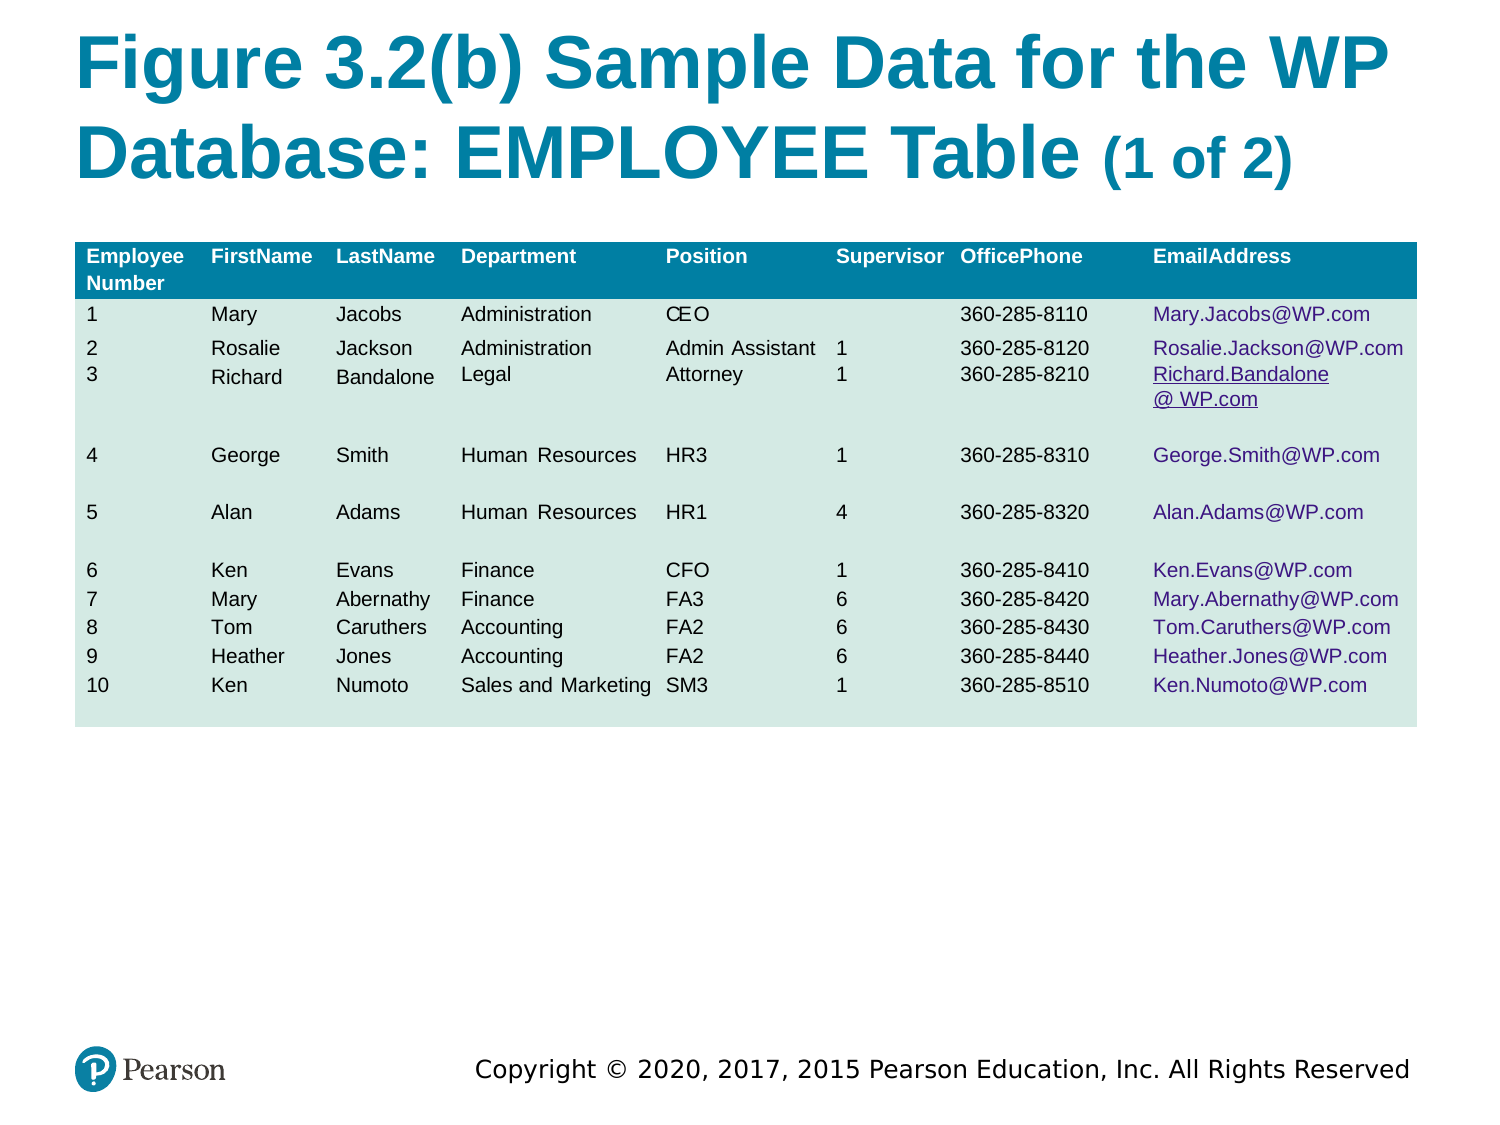

# Figure 3.2(b) Sample Data for the WP Database: EMPLOYEE Table (1 of 2)
| Employee Number | FirstName | LastName | Department | Position | Supervisor | OfficePhone | EmailAddress |
| --- | --- | --- | --- | --- | --- | --- | --- |
| 1 | Mary | Jacobs | Administration | C E O |  | 360-285-8110 | Mary.Jacobs@WP.com |
| 2 | Rosalie | Jackson | Administration | Admin Assistant | 1 | 360-285-8120 | Rosalie.Jackson@WP.com |
| 3 | Richard | Bandalone | Legal | Attorney | 1 | 360-285-8210 | Richard.Bandalone@ WP.com |
| 4 | George | Smith | Human Resources | HR3 | 1 | 360-285-8310 | George.Smith@WP.com |
| 5 | Alan | Adams | Human Resources | HR1 | 4 | 360-285-8320 | Alan.Adams@WP.com |
| 6 | Ken | Evans | Finance | CFO | 1 | 360-285-8410 | Ken.Evans@WP.com |
| 7 | Mary | Abernathy | Finance | FA3 | 6 | 360-285-8420 | Mary.Abernathy@WP.com |
| 8 | Tom | Caruthers | Accounting | FA2 | 6 | 360-285-8430 | Tom.Caruthers@WP.com |
| 9 | Heather | Jones | Accounting | FA2 | 6 | 360-285-8440 | Heather.Jones@WP.com |
| 10 | Ken | Numoto | Sales and Marketing | SM3 | 1 | 360-285-8510 | Ken.Numoto@WP.com |